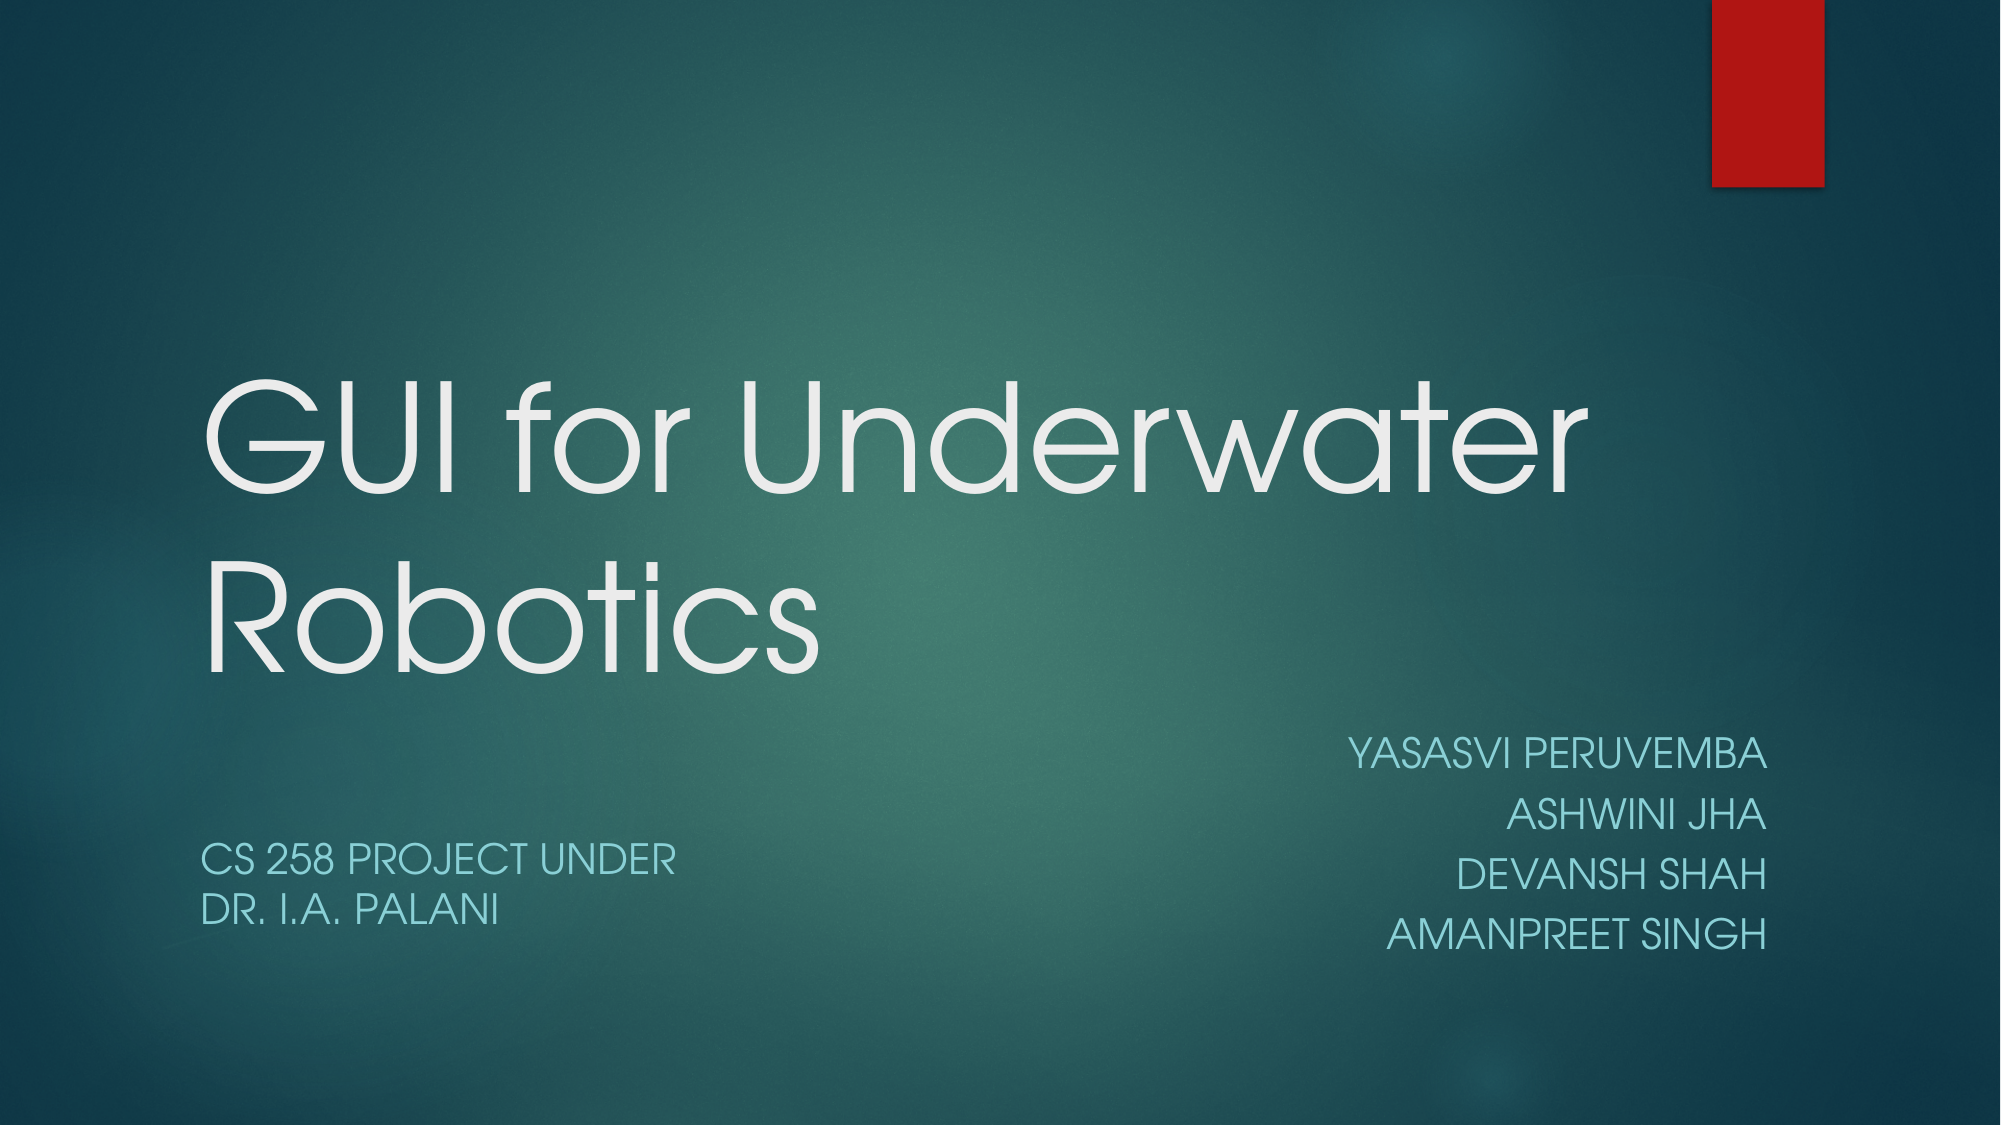

# GUI for Underwater Robotics
Yasasvi Peruvemba
Ashwini Jha
Devansh shah
Amanpreet Singh
CS 258 project under
Dr. i.a. palani